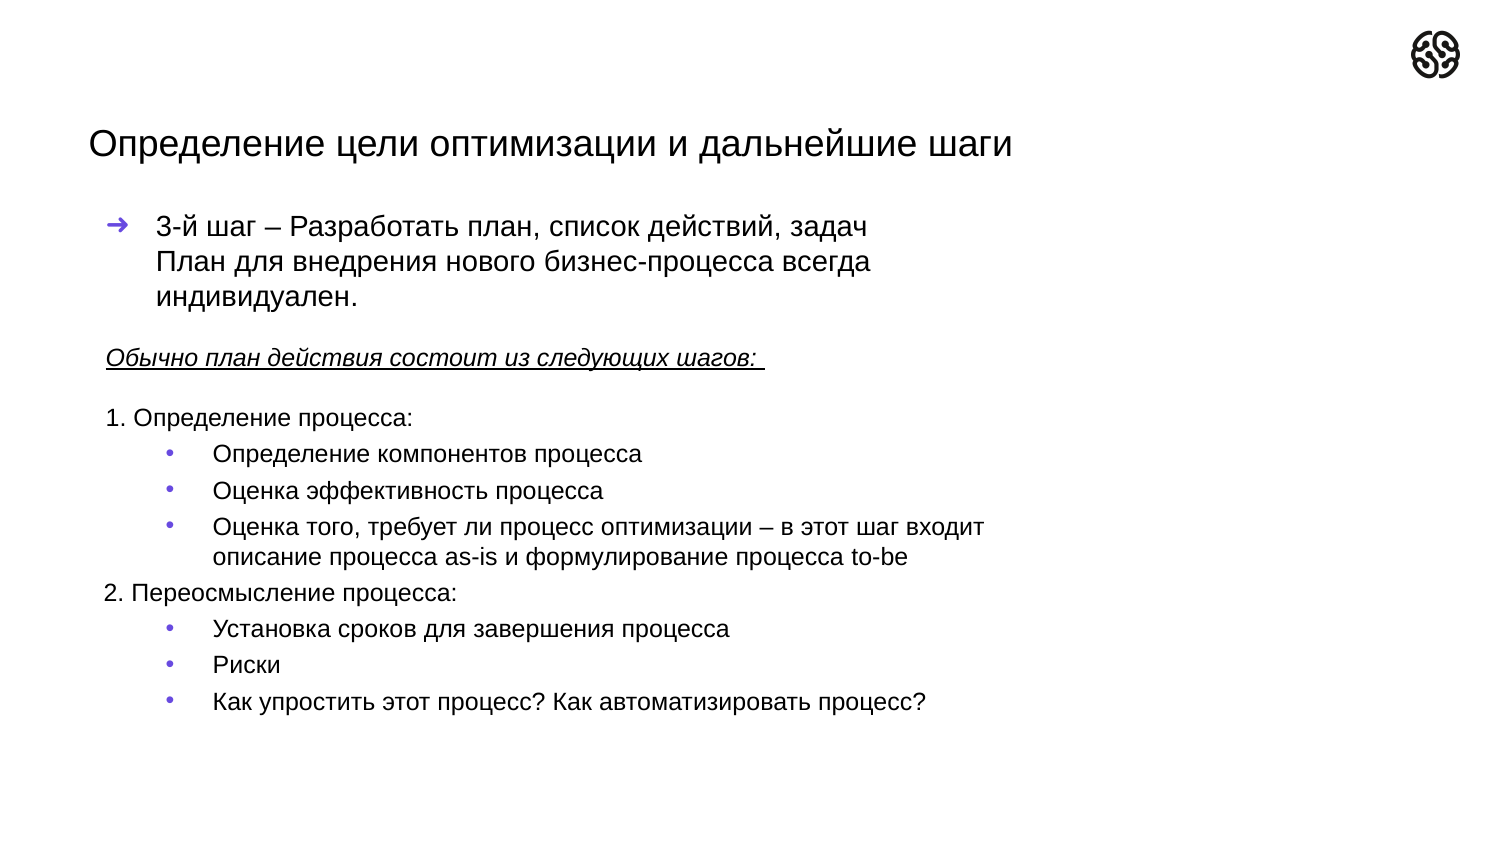

# Определение цели оптимизации и дальнейшие шаги
3-й шаг – Разработать план, список действий, задач
План для внедрения нового бизнес-процесса всегда индивидуален.

Обычно план действия состоит из следующих шагов:

1. Определение процесса:
Определение компонентов процесса
Оценка эффективность процесса
Оценка того, требует ли процесс оптимизации – в этот шаг входит описание процесса as-is и формулирование процесса to-be
2. Переосмысление процесса:
Установка сроков для завершения процесса
Риски
Как упростить этот процесс? Как автоматизировать процесс?